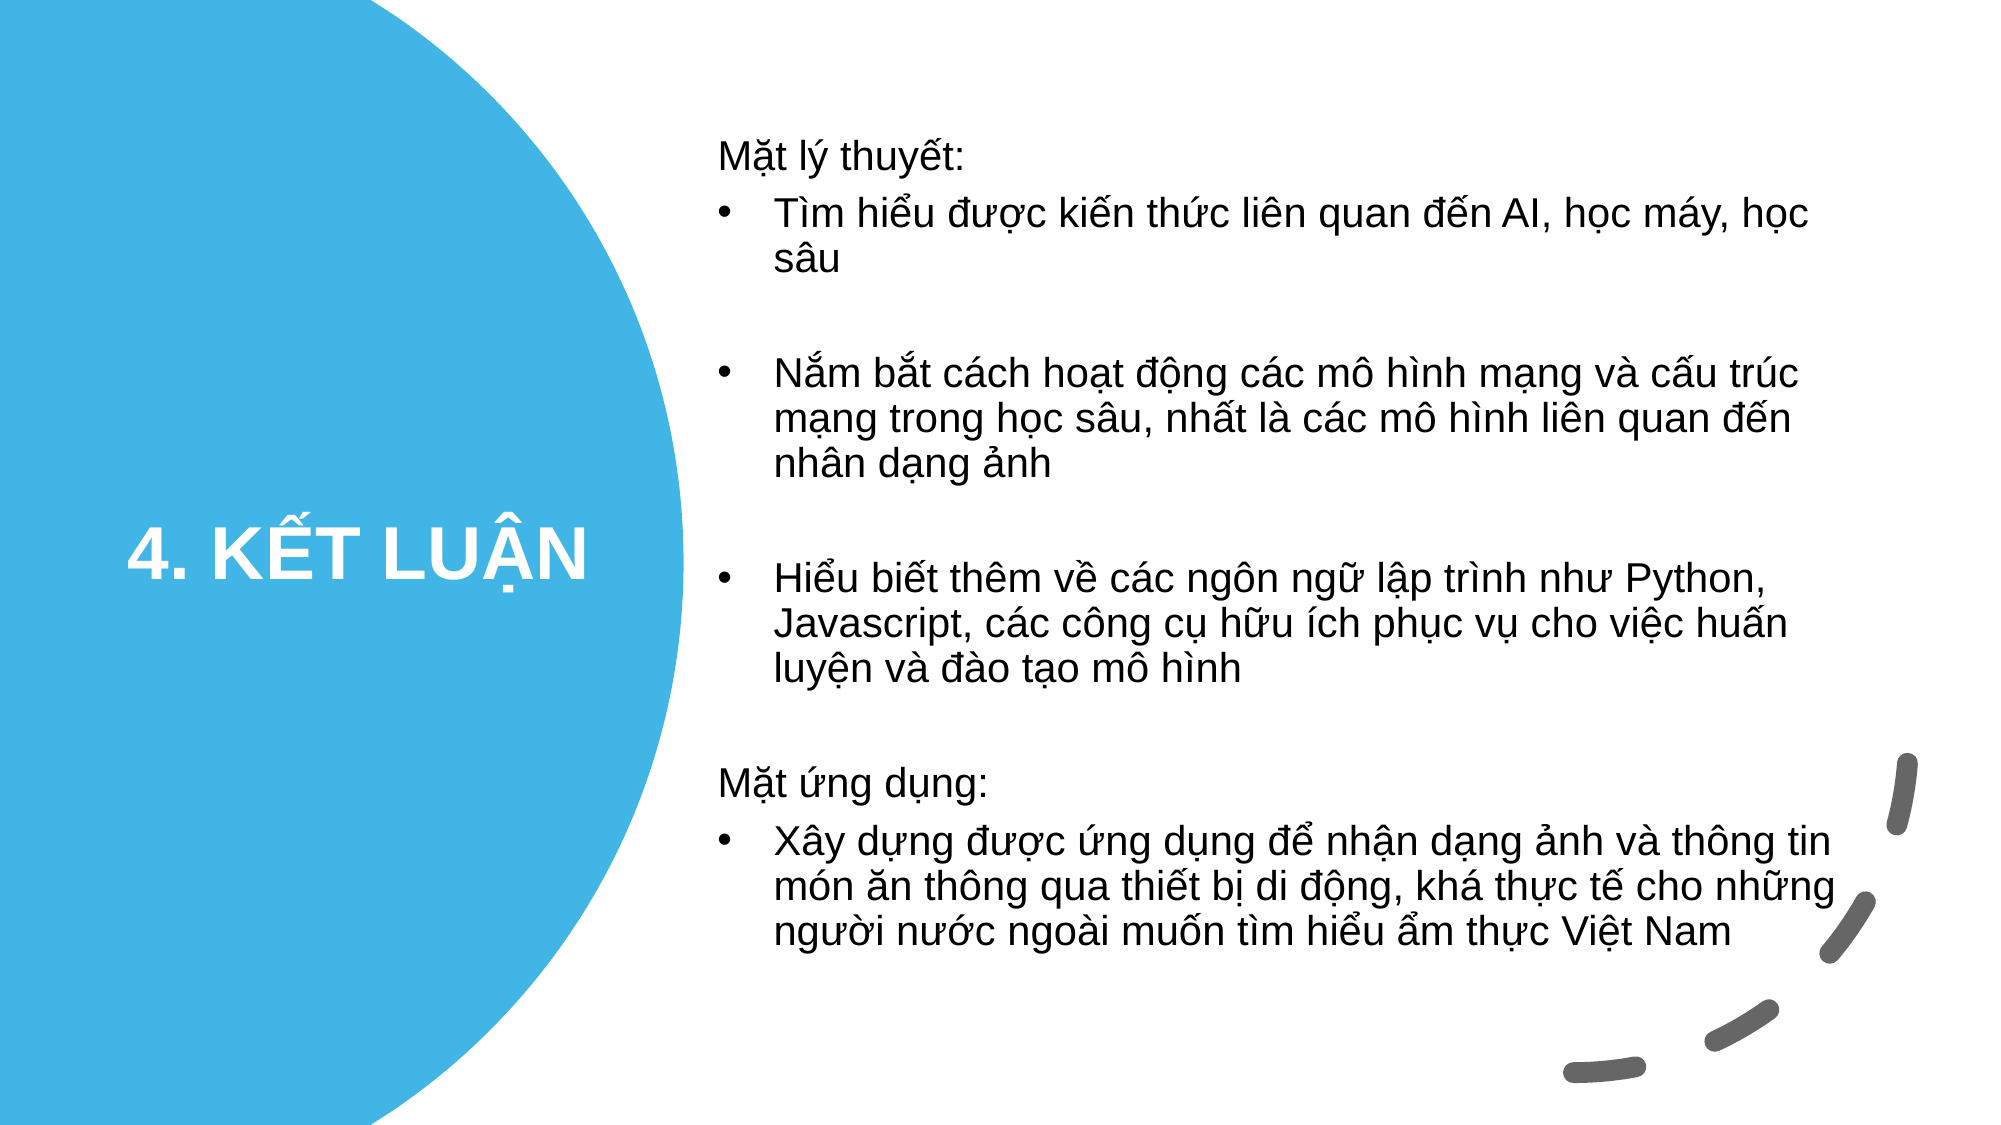

Mặt lý thuyết:
Tìm hiểu được kiến thức liên quan đến AI, học máy, học sâu

Nắm bắt cách hoạt động các mô hình mạng và cấu trúc mạng trong học sâu, nhất là các mô hình liên quan đến nhân dạng ảnh

Hiểu biết thêm về các ngôn ngữ lập trình như Python, Javascript, các công cụ hữu ích phục vụ cho việc huấn luyện và đào tạo mô hình

Mặt ứng dụng:
Xây dựng được ứng dụng để nhận dạng ảnh và thông tin món ăn thông qua thiết bị di động, khá thực tế cho những người nước ngoài muốn tìm hiểu ẩm thực Việt Nam

# 4. KẾT LUẬN